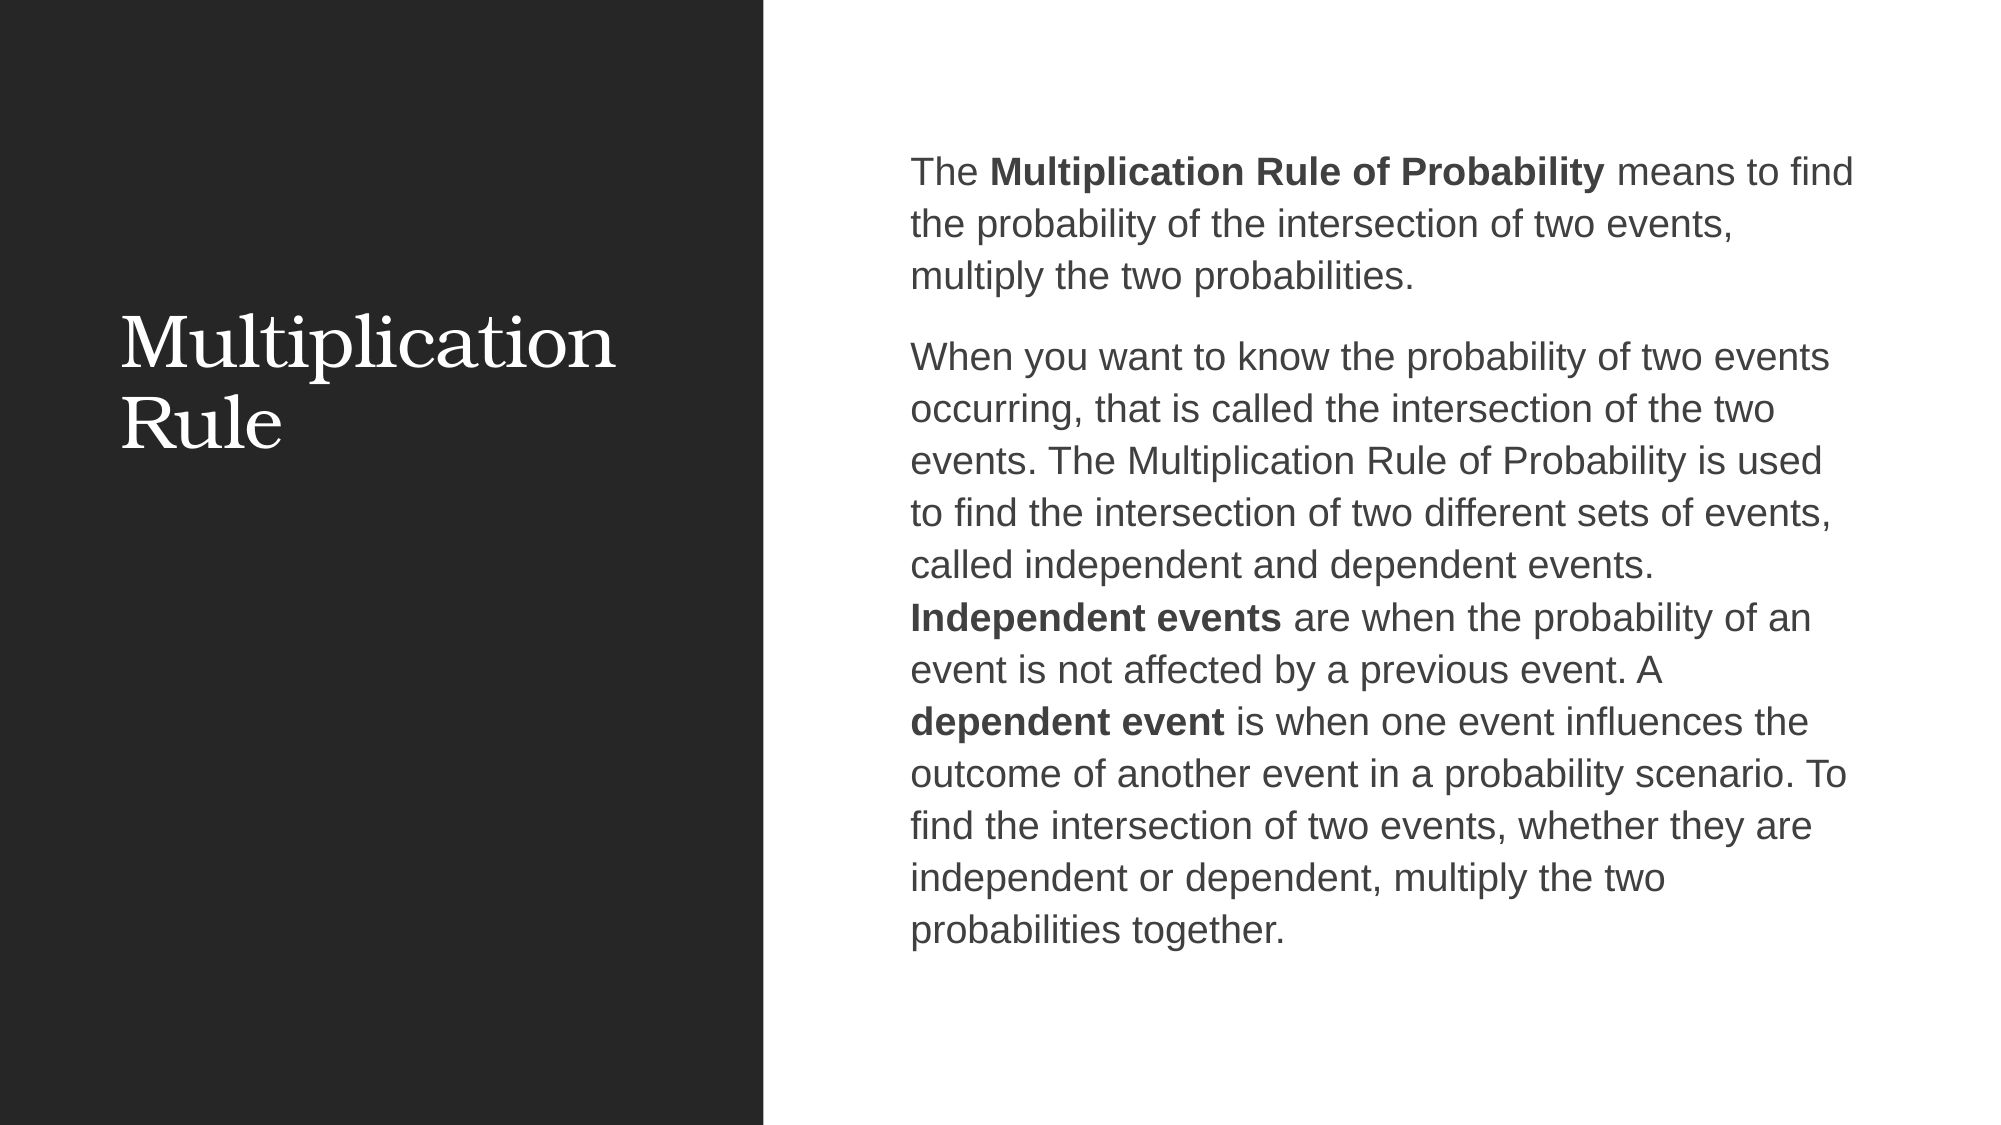

# Multiplication Rule
The Multiplication Rule of Probability means to find the probability of the intersection of two events, multiply the two probabilities.
When you want to know the probability of two events occurring, that is called the intersection of the two events. The Multiplication Rule of Probability is used to find the intersection of two different sets of events, called independent and dependent events. Independent events are when the probability of an event is not affected by a previous event. A dependent event is when one event influences the outcome of another event in a probability scenario. To find the intersection of two events, whether they are independent or dependent, multiply the two probabilities together.